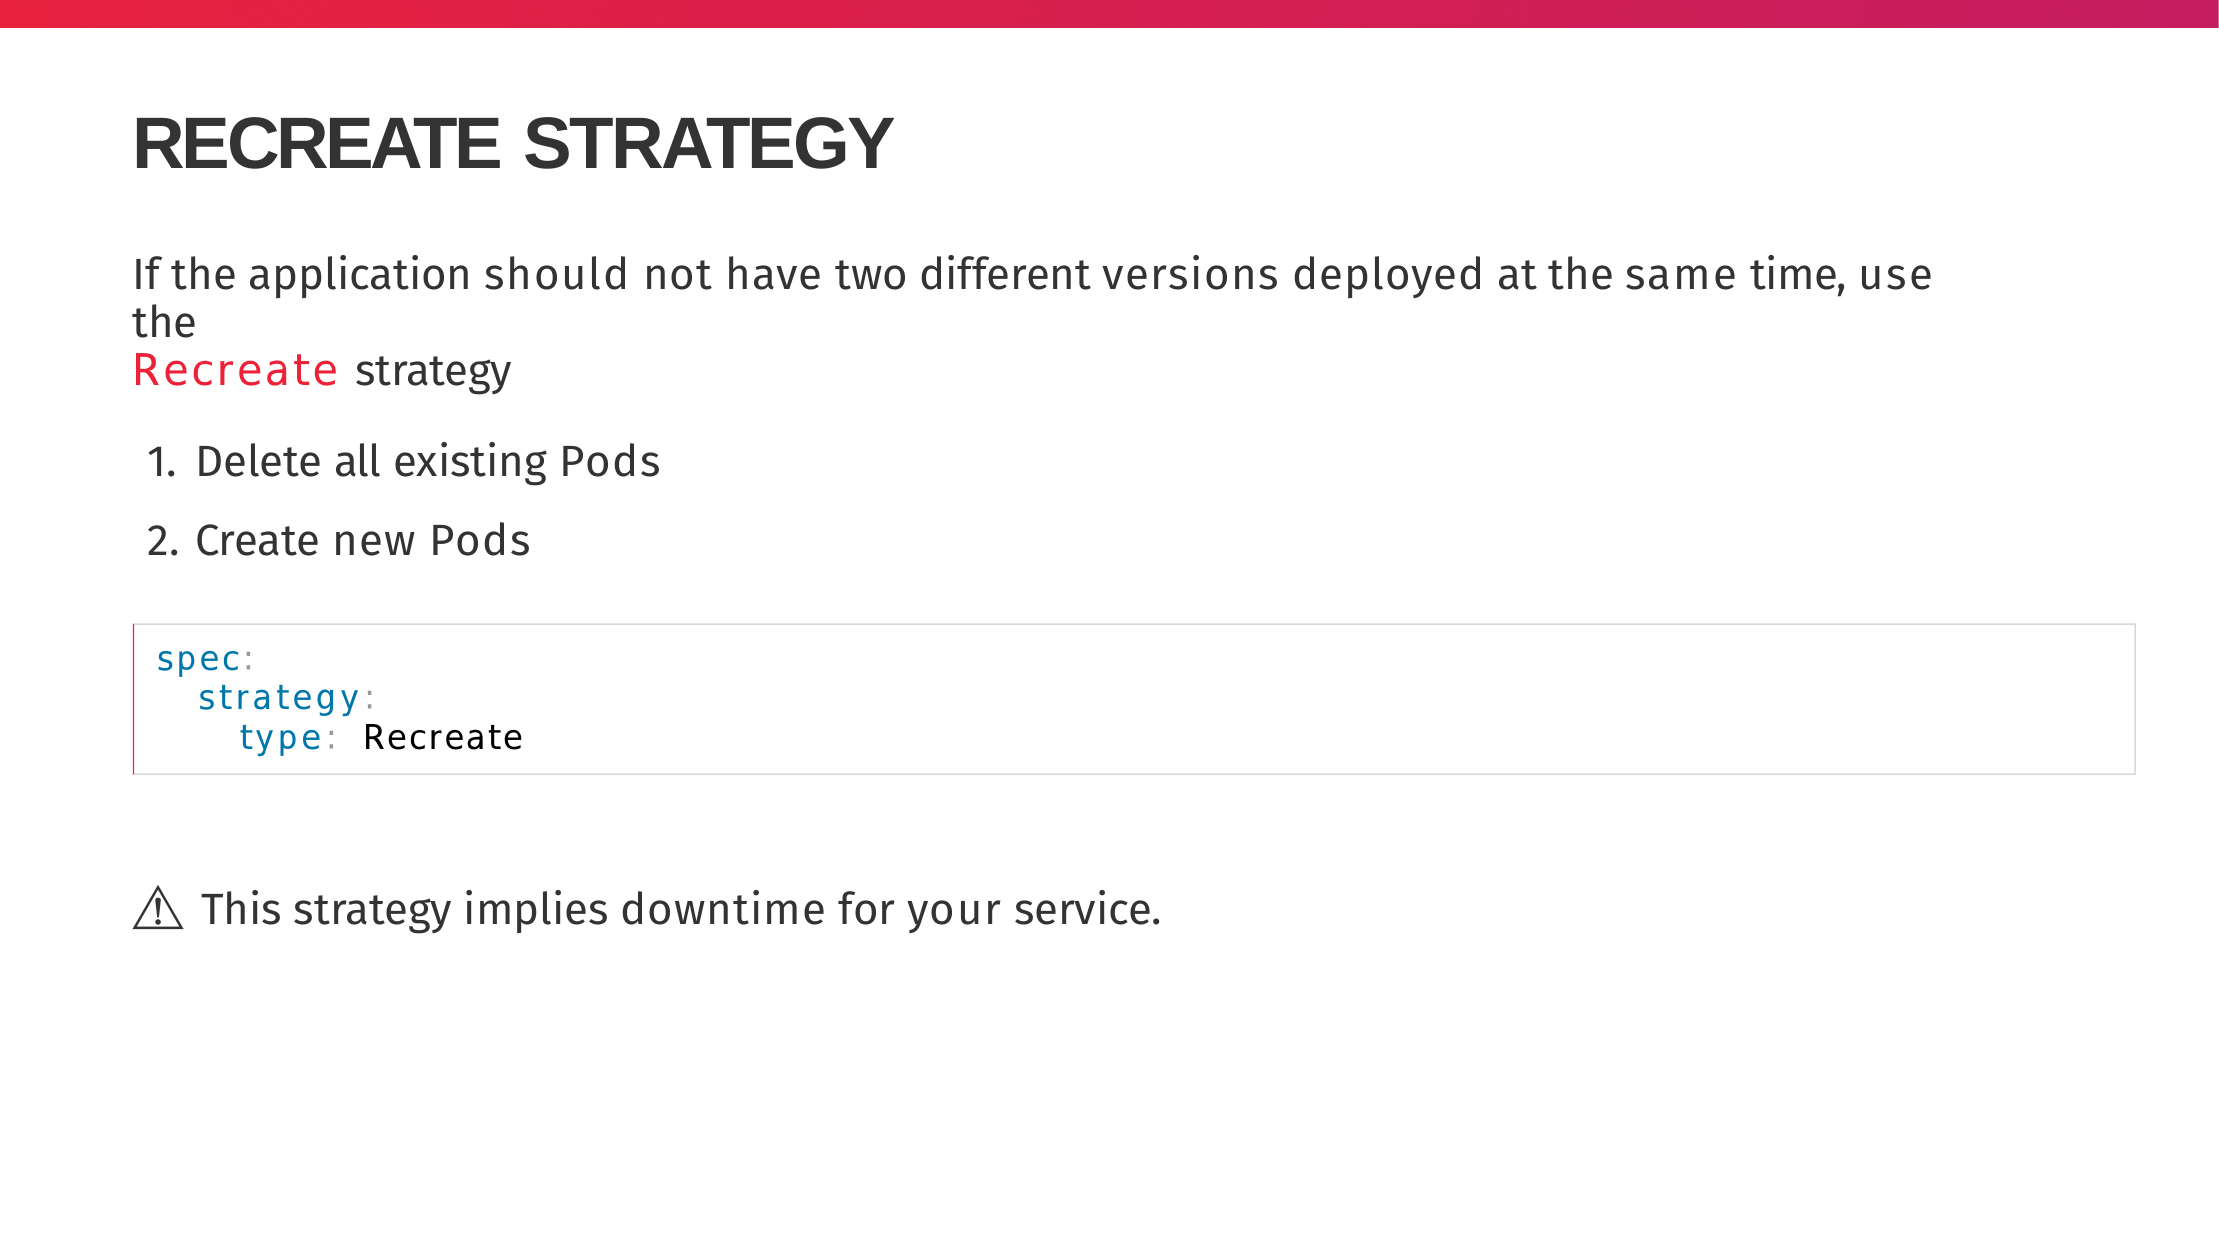

# RECREATE STRATEGY
If the application should not have two different versions deployed at the same time, use the
Recreate strategy
Delete all existing Pods
Create new Pods

spec:
strategy:
type: Recreate
⚠ This strategy implies downtime for your service.